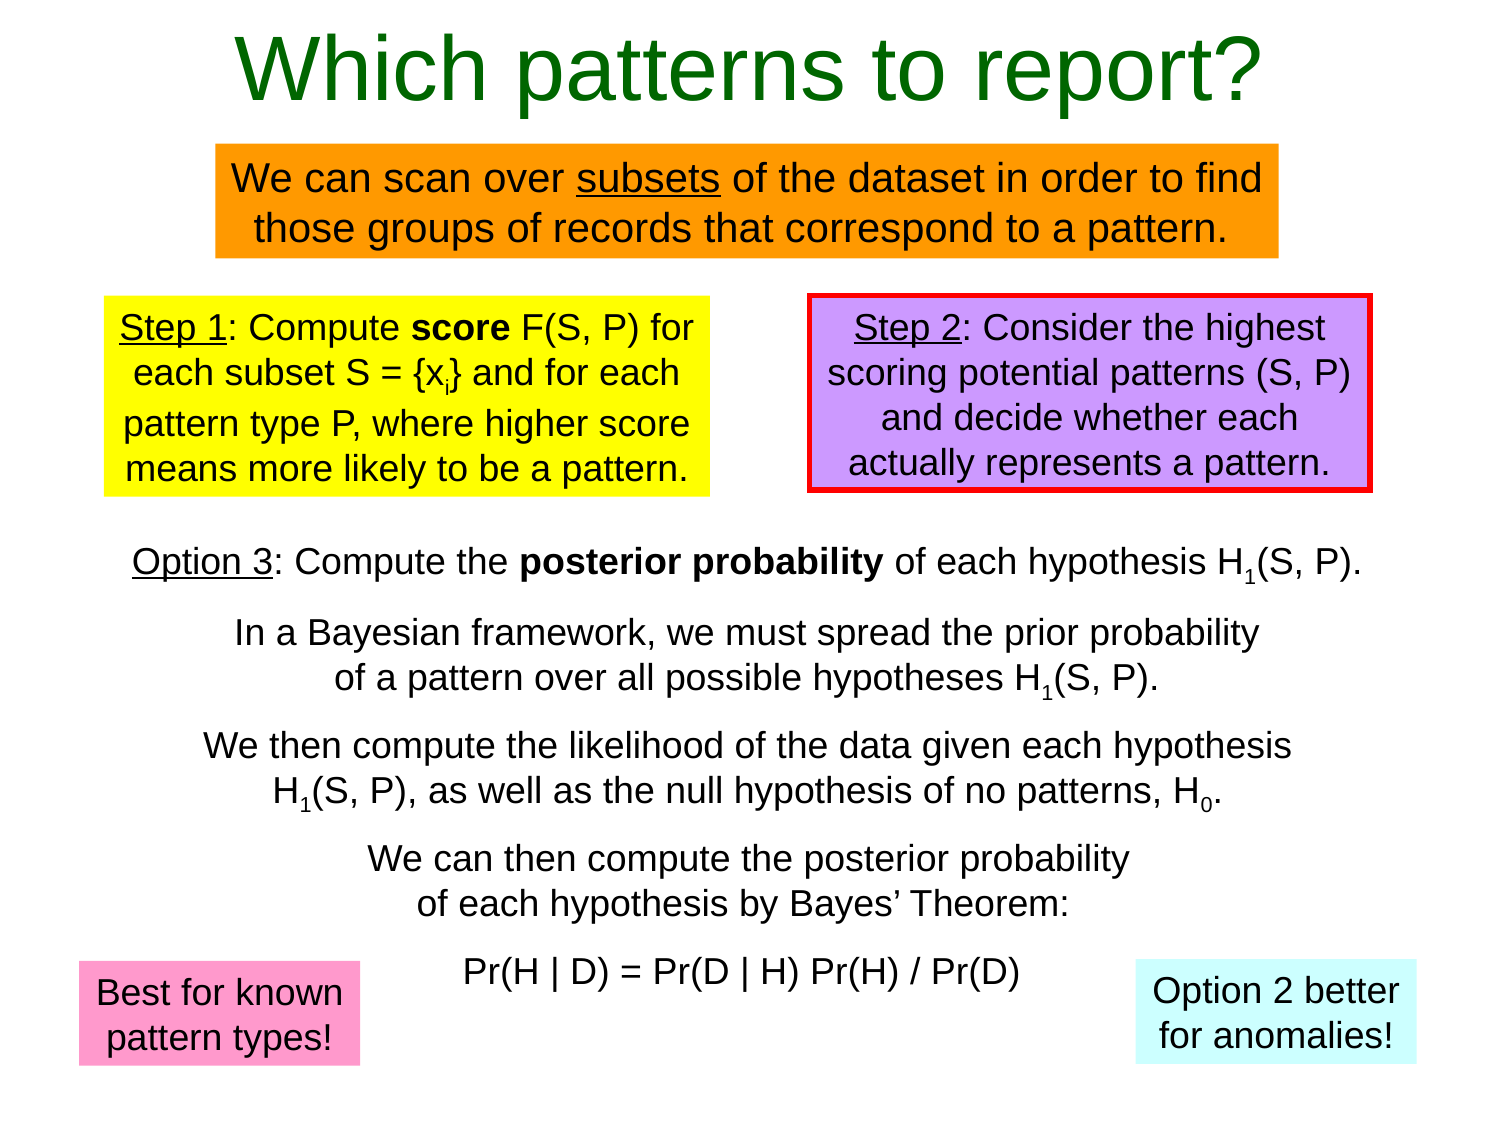

Which patterns to report?
We can scan over subsets of the dataset in order to find those groups of records that correspond to a pattern.
Step 2: Consider the highest scoring potential patterns (S, P) and decide whether each actually represents a pattern.
Step 1: Compute score F(S, P) for each subset S = {xi} and for each pattern type P, where higher score means more likely to be a pattern.
Option 3: Compute the posterior probability of each hypothesis H1(S, P).
In a Bayesian framework, we must spread the prior probability of a pattern over all possible hypotheses H1(S, P).
We then compute the likelihood of the data given each hypothesis H1(S, P), as well as the null hypothesis of no patterns, H0.
We can then compute the posterior probability of each hypothesis by Bayes’ Theorem:
Pr(H | D) = Pr(D | H) Pr(H) / Pr(D)
Option 2 better for anomalies!
Best for known pattern types!